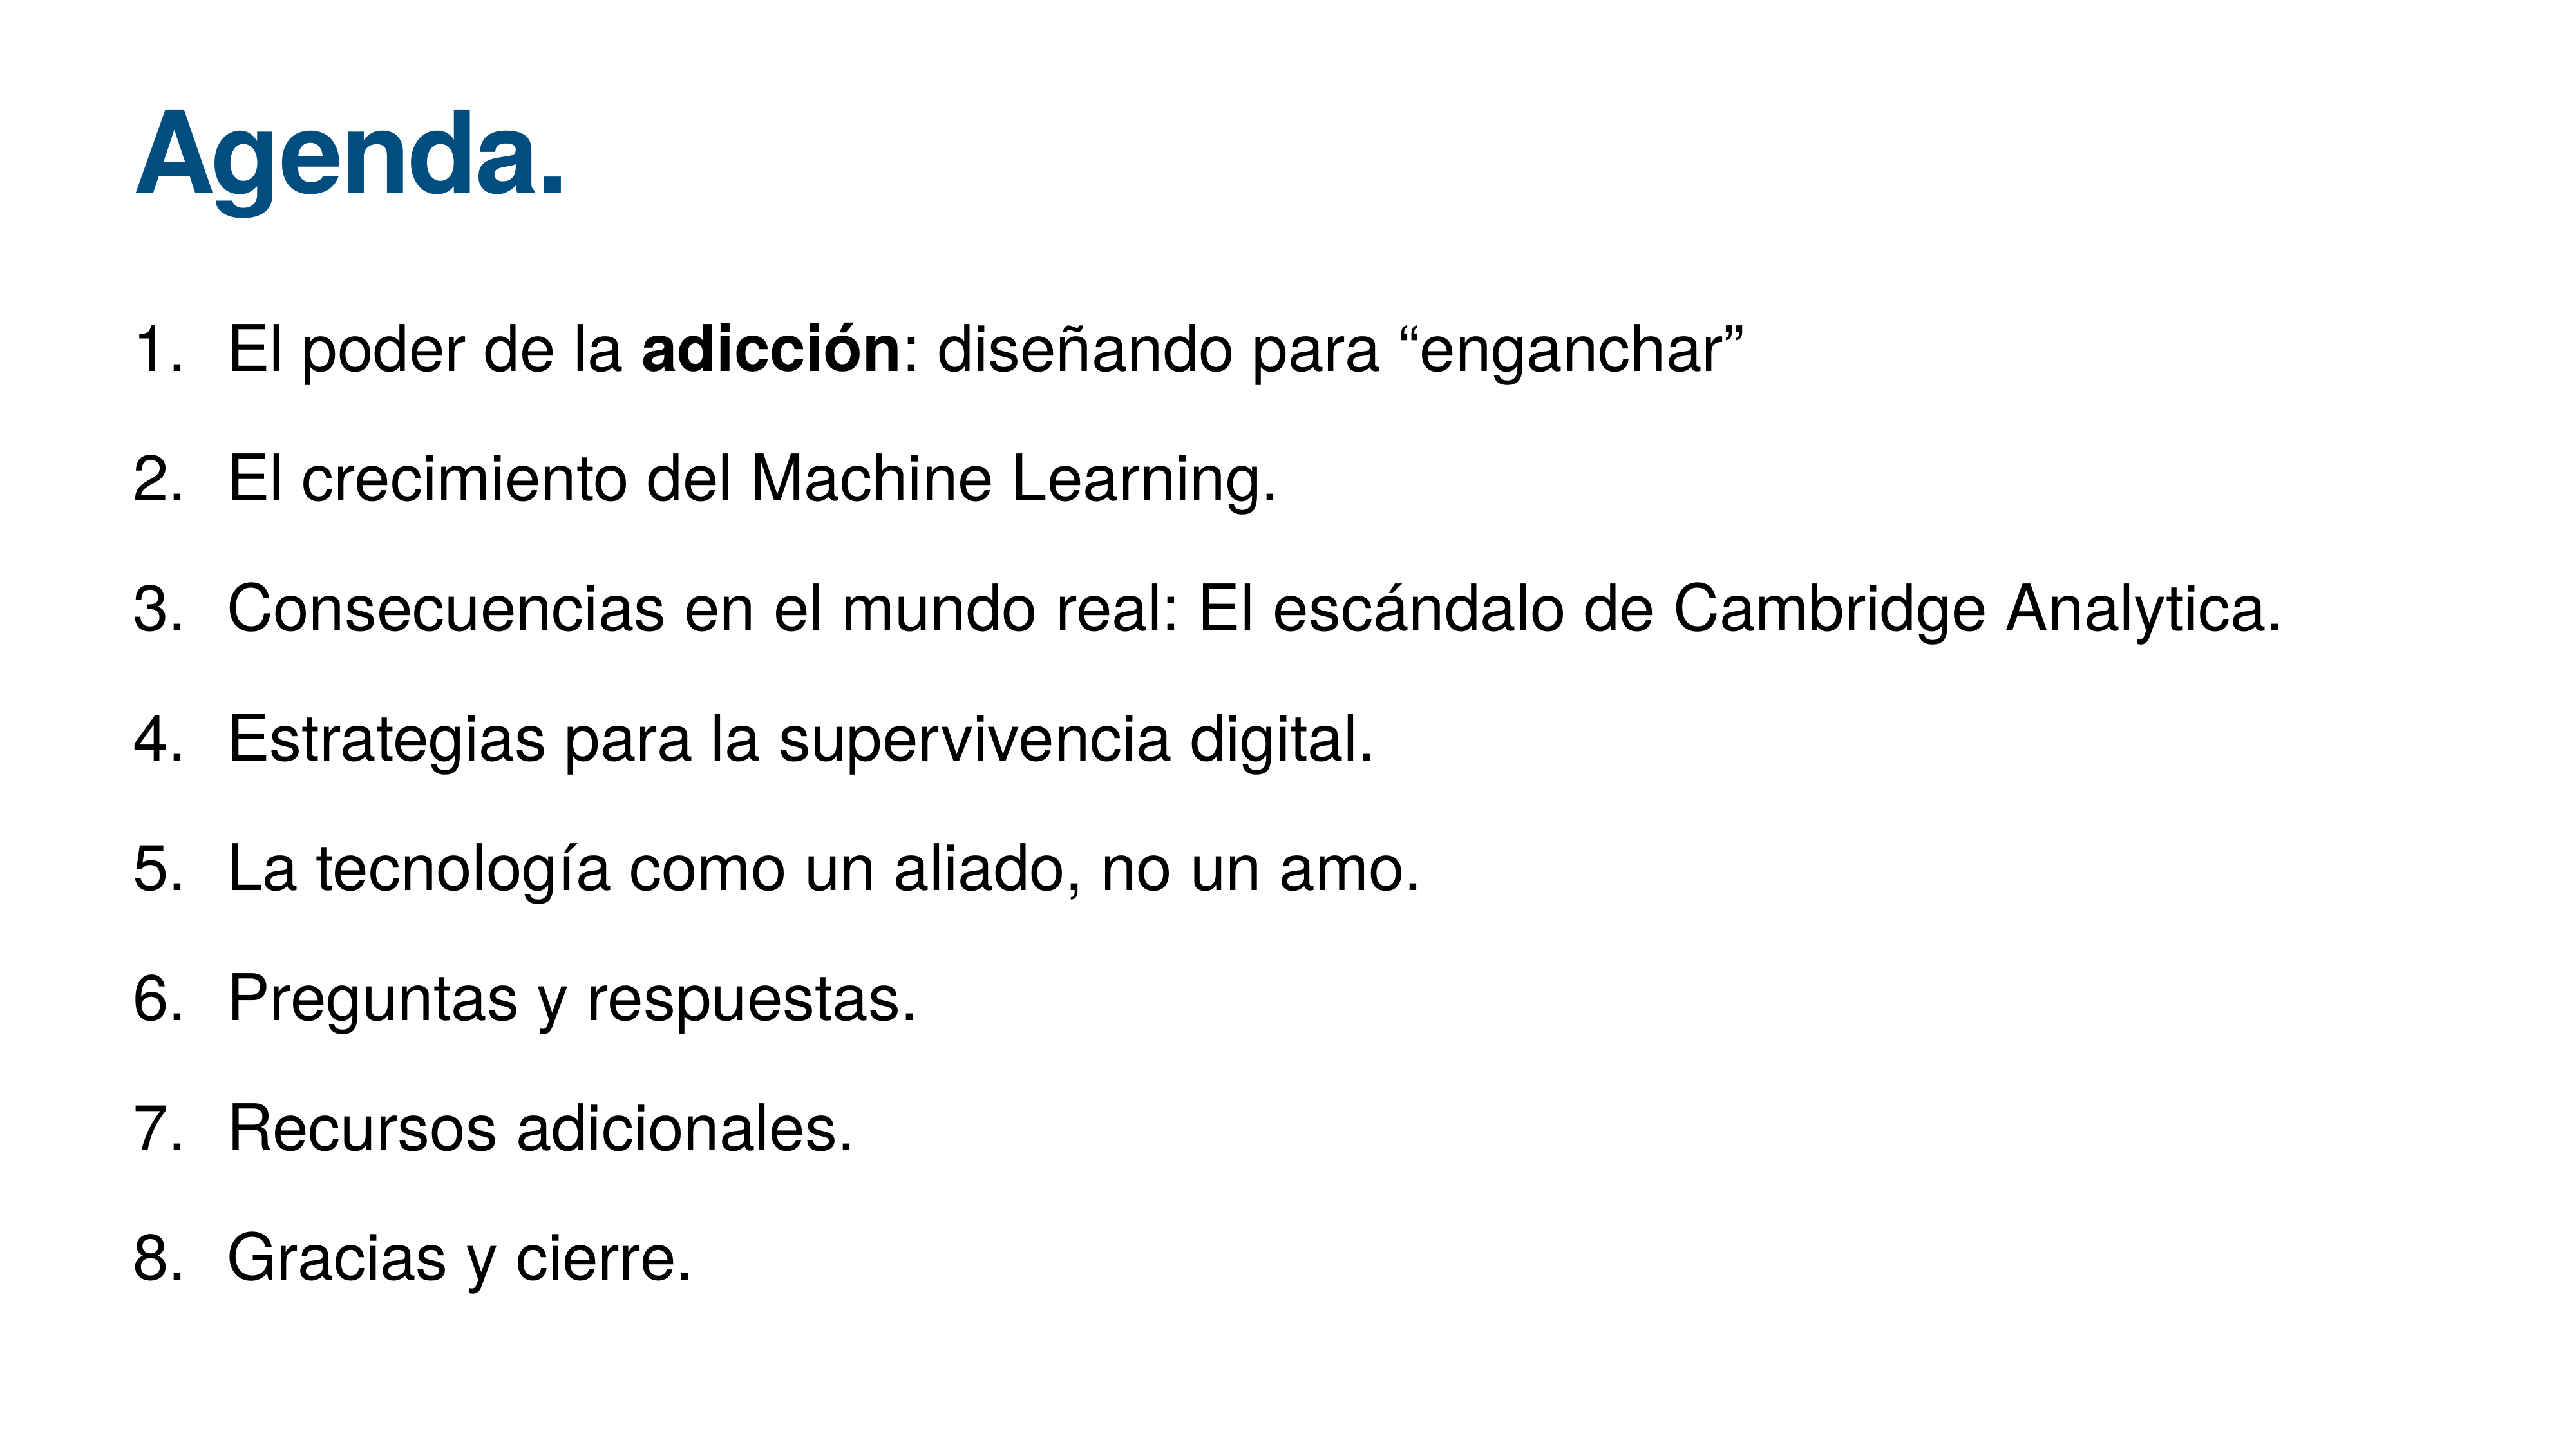

# Agenda.
El poder de la adicción: diseñando para “enganchar”
El crecimiento del Machine Learning.
Consecuencias en el mundo real: El escándalo de Cambridge Analytica.
Estrategias para la supervivencia digital.
La tecnología como un aliado, no un amo.
Preguntas y respuestas.
Recursos adicionales.
Gracias y cierre.